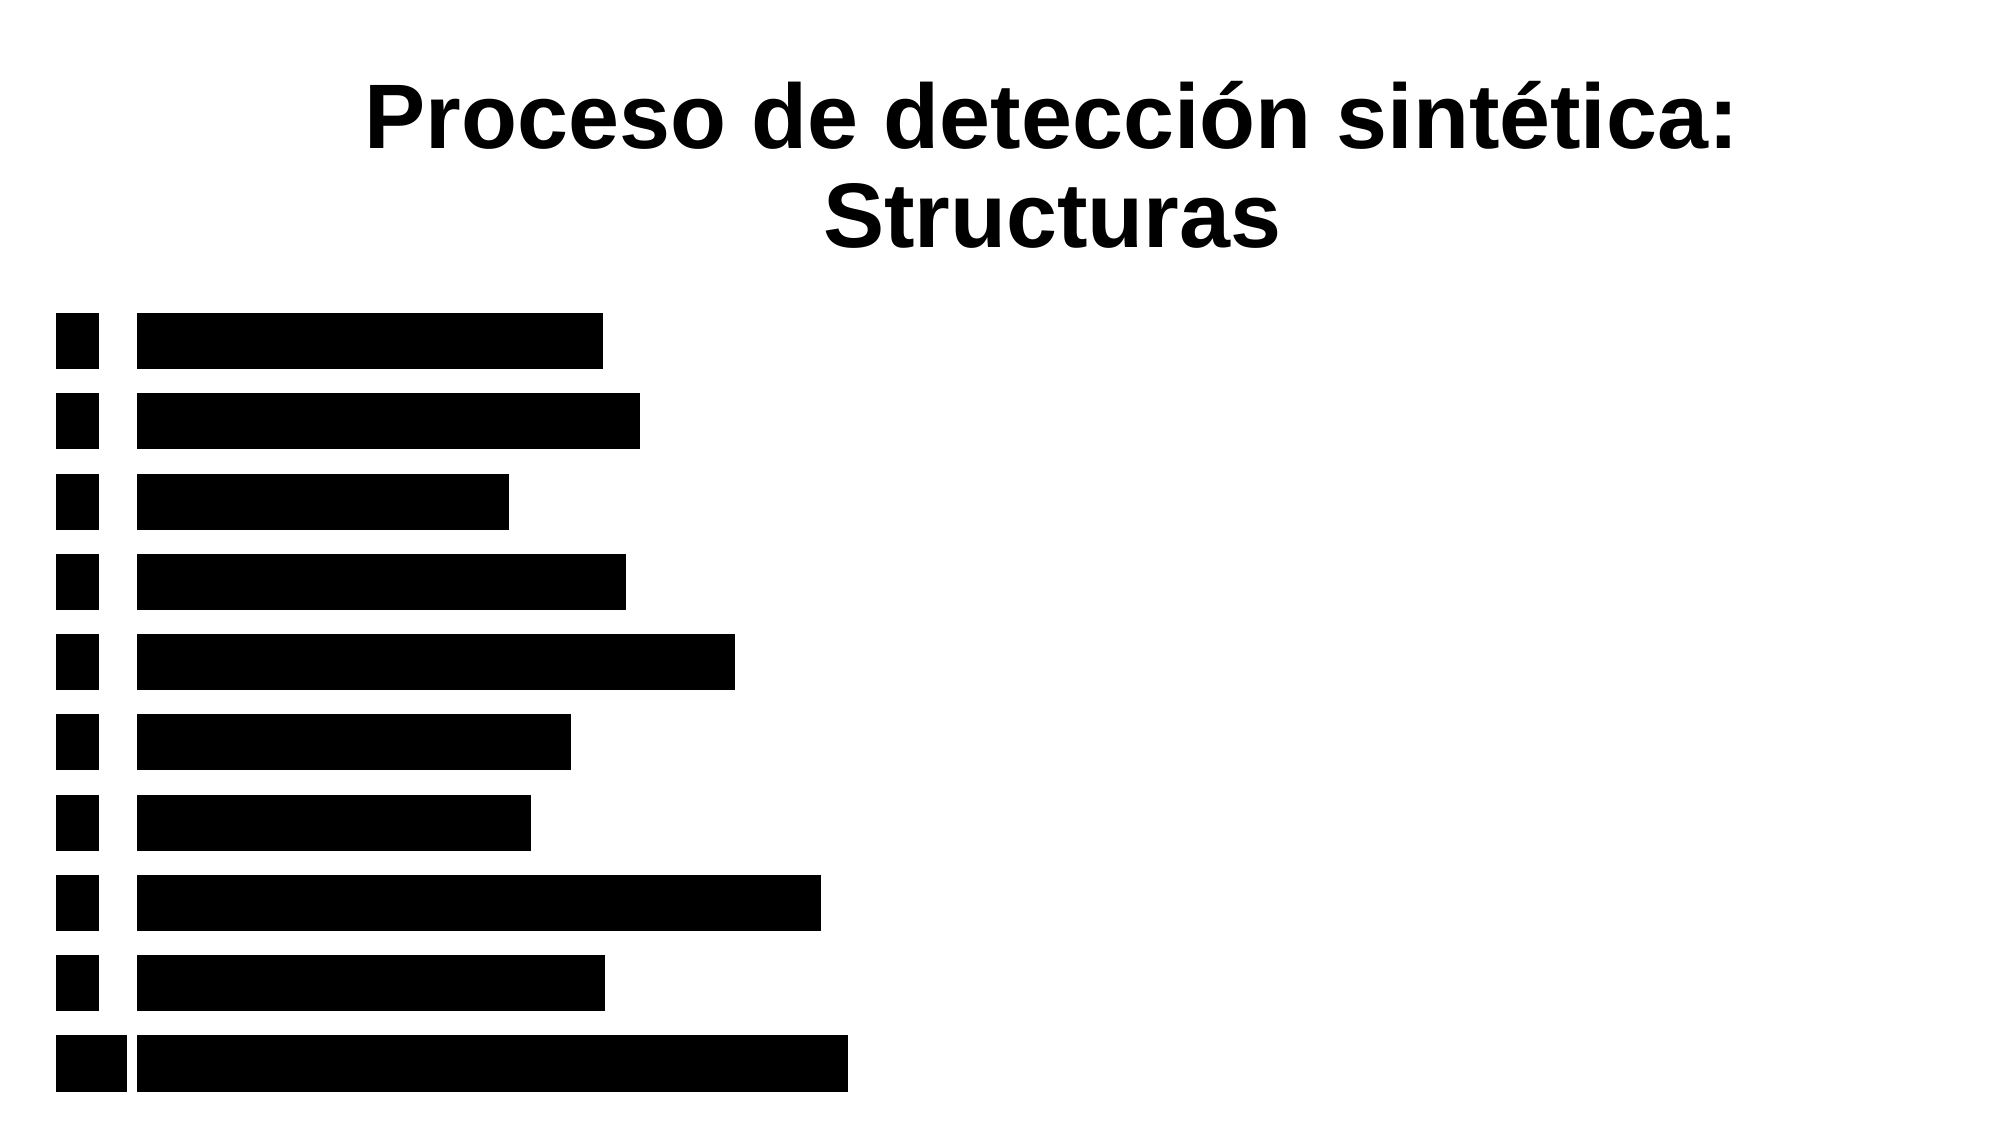

# Proceso de detección sintética: Structuras
Context of the scene
Structural Consistency
Material Texture
Lighting and Shadows
Perspective and Geometry
Repetition in Detail
Missing Elements
Nonsensical Object Placement
Disrupted Continuity
Anomalies in Common Patterns